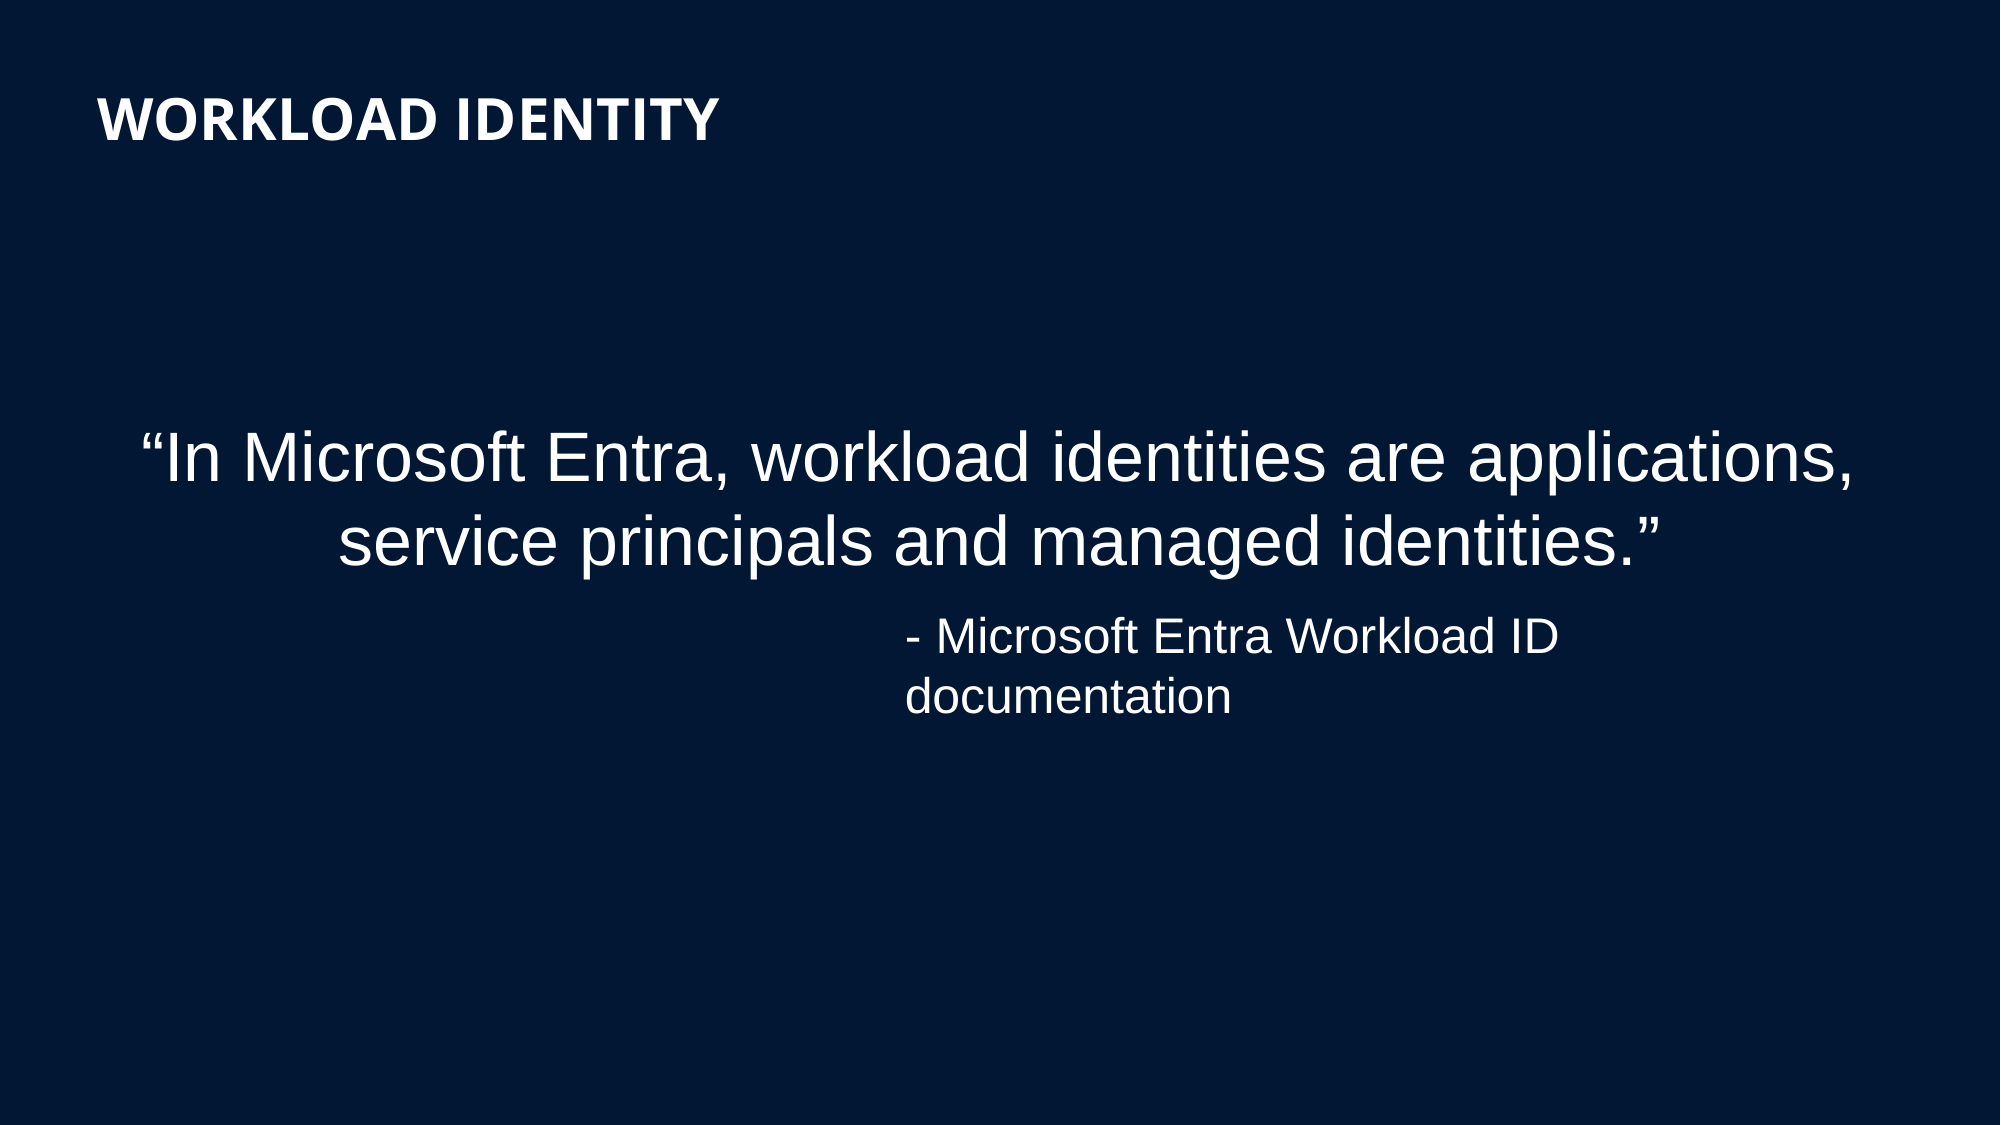

# Workload Identity
“In Microsoft Entra, workload identities are applications, service principals and managed identities.”
- Microsoft Entra Workload ID documentation